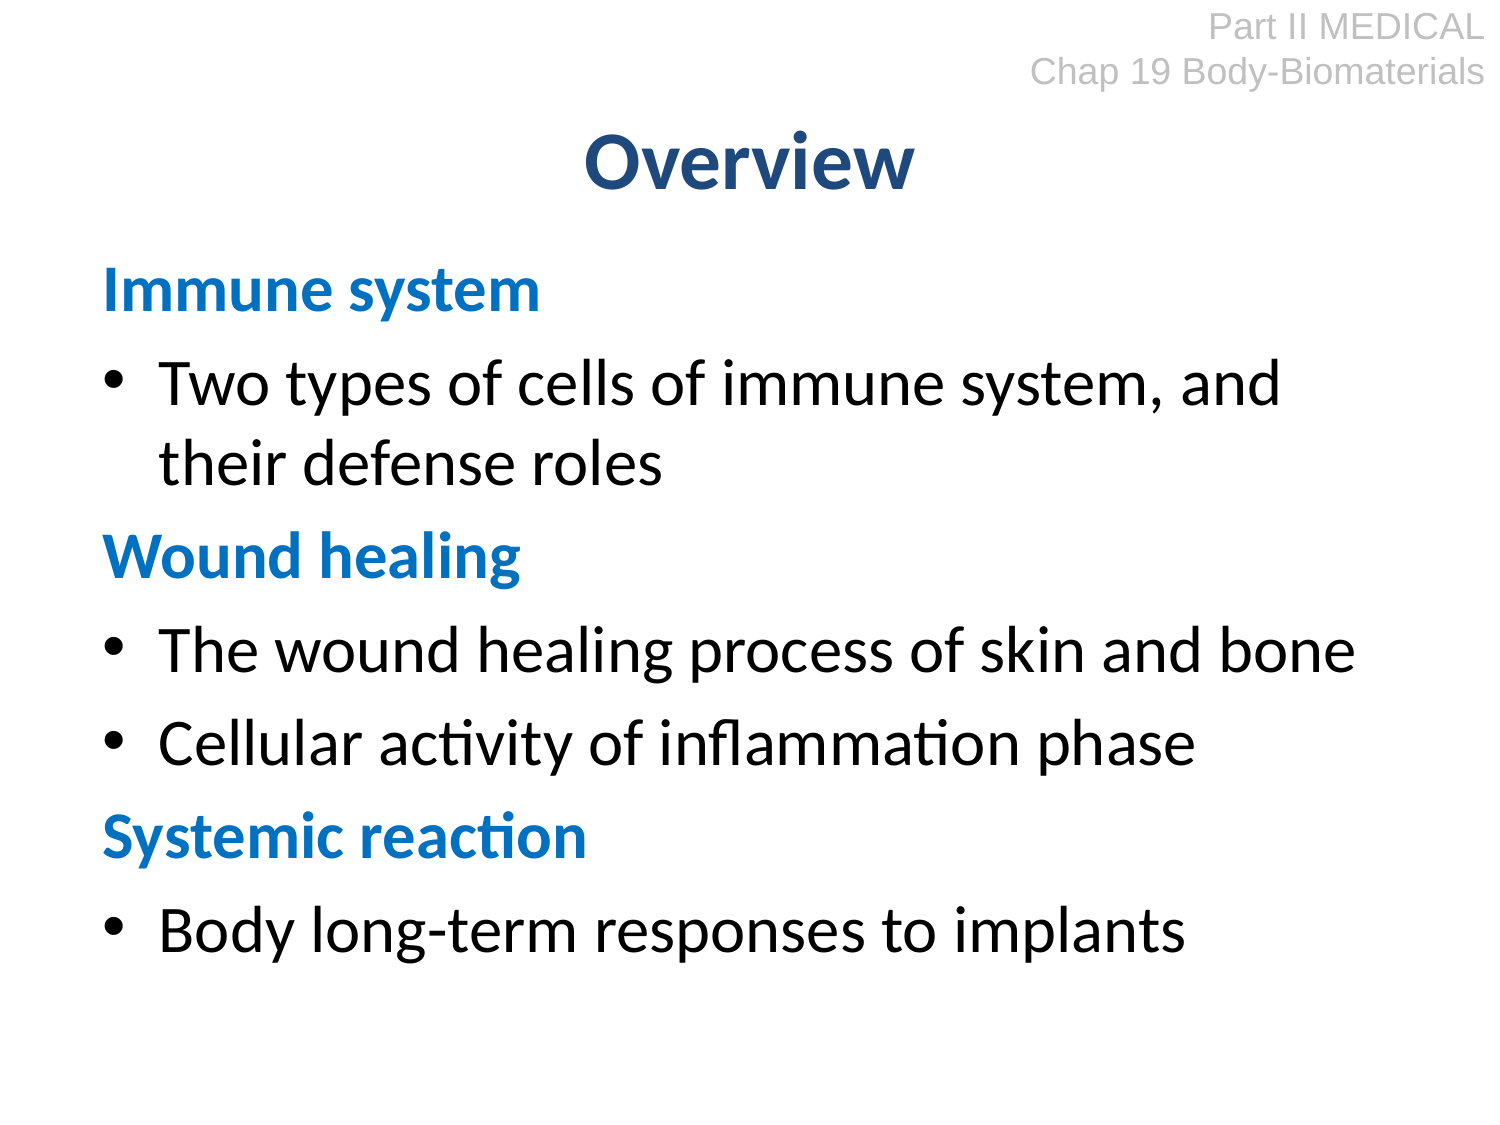

Part II MEDICAL
Chap 19 Body-Biomaterials
# Overview
Immune system
Two types of cells of immune system, and their defense roles
Wound healing
The wound healing process of skin and bone
Cellular activity of inflammation phase
Systemic reaction
Body long-term responses to implants